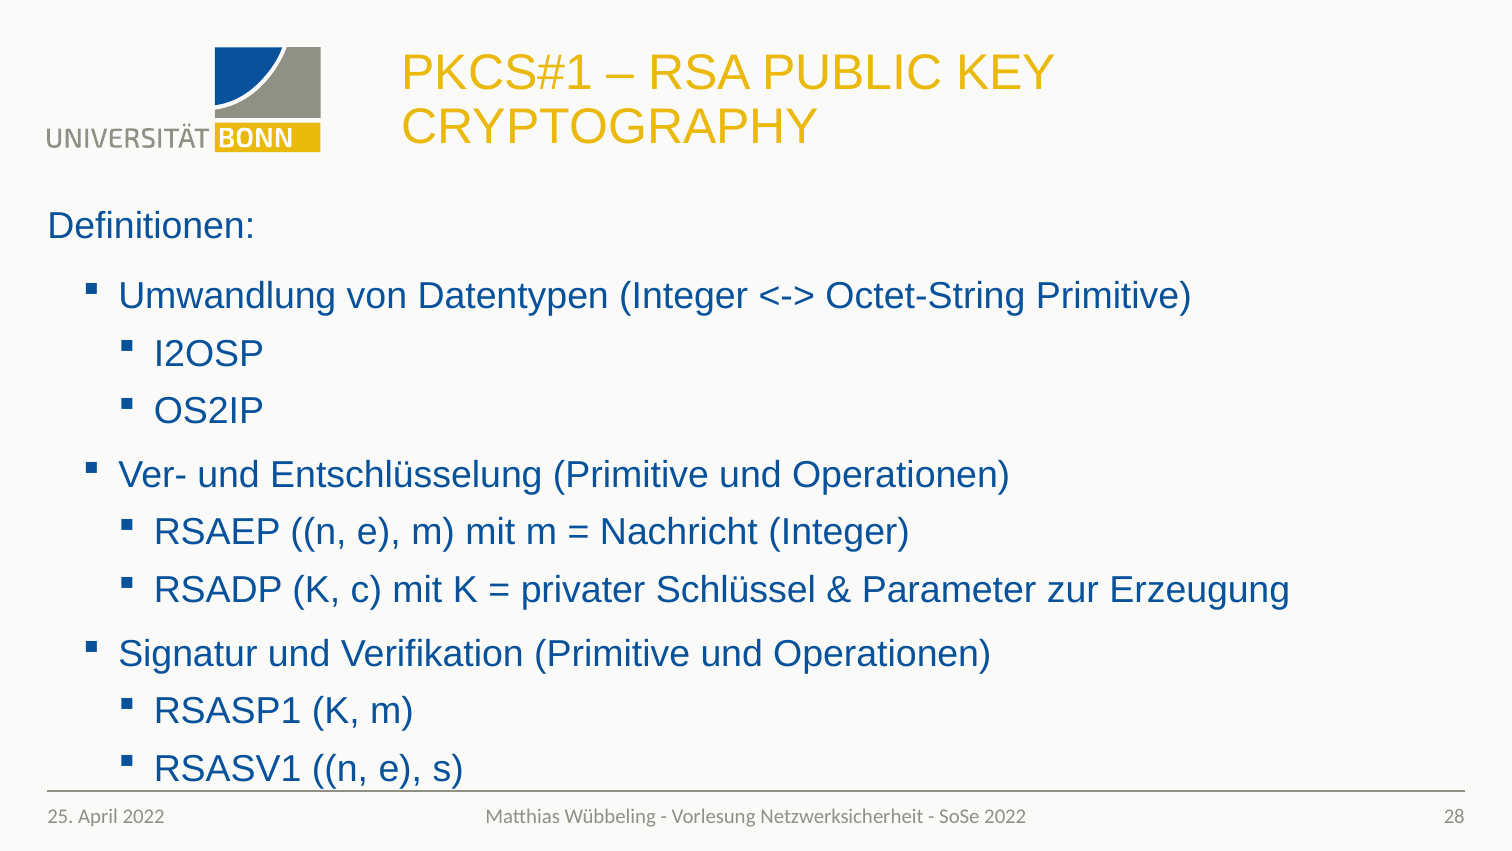

# PKCS#1 – RSA public key cryptography
Definitionen:
Umwandlung von Datentypen (Integer <-> Octet-String Primitive)
I2OSP
OS2IP
Ver- und Entschlüsselung (Primitive und Operationen)
RSAEP ((n, e), m) mit m = Nachricht (Integer)
RSADP (K, c) mit K = privater Schlüssel & Parameter zur Erzeugung
Signatur und Verifikation (Primitive und Operationen)
RSASP1 (K, m)
RSASV1 ((n, e), s)

25. April 2022
28
Matthias Wübbeling - Vorlesung Netzwerksicherheit - SoSe 2022